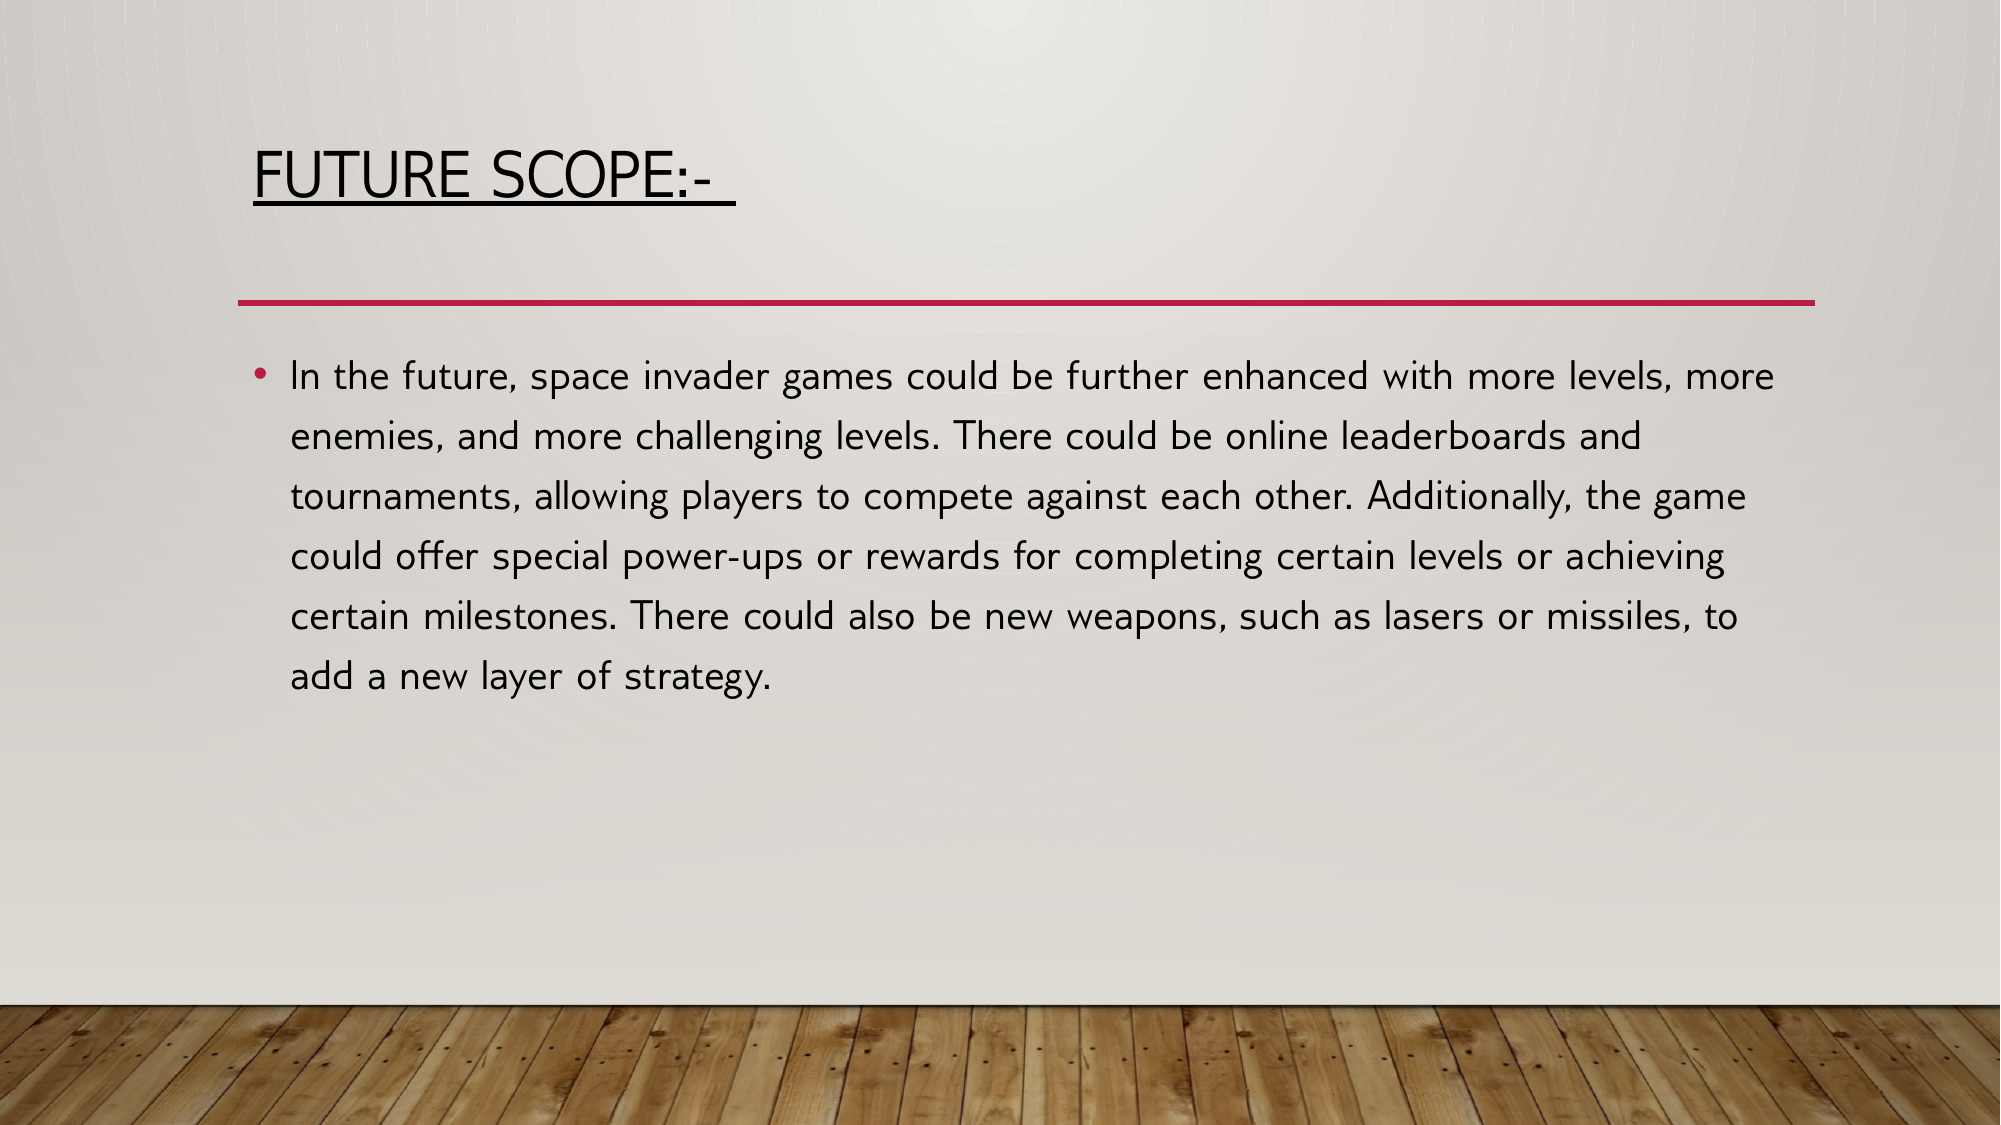

# FUTURE SCOPE:-
In the future, space invader games could be further enhanced with more levels, more enemies, and more challenging levels. There could be online leaderboards and tournaments, allowing players to compete against each other. Additionally, the game could offer special power-ups or rewards for completing certain levels or achieving certain milestones. There could also be new weapons, such as lasers or missiles, to add a new layer of strategy.